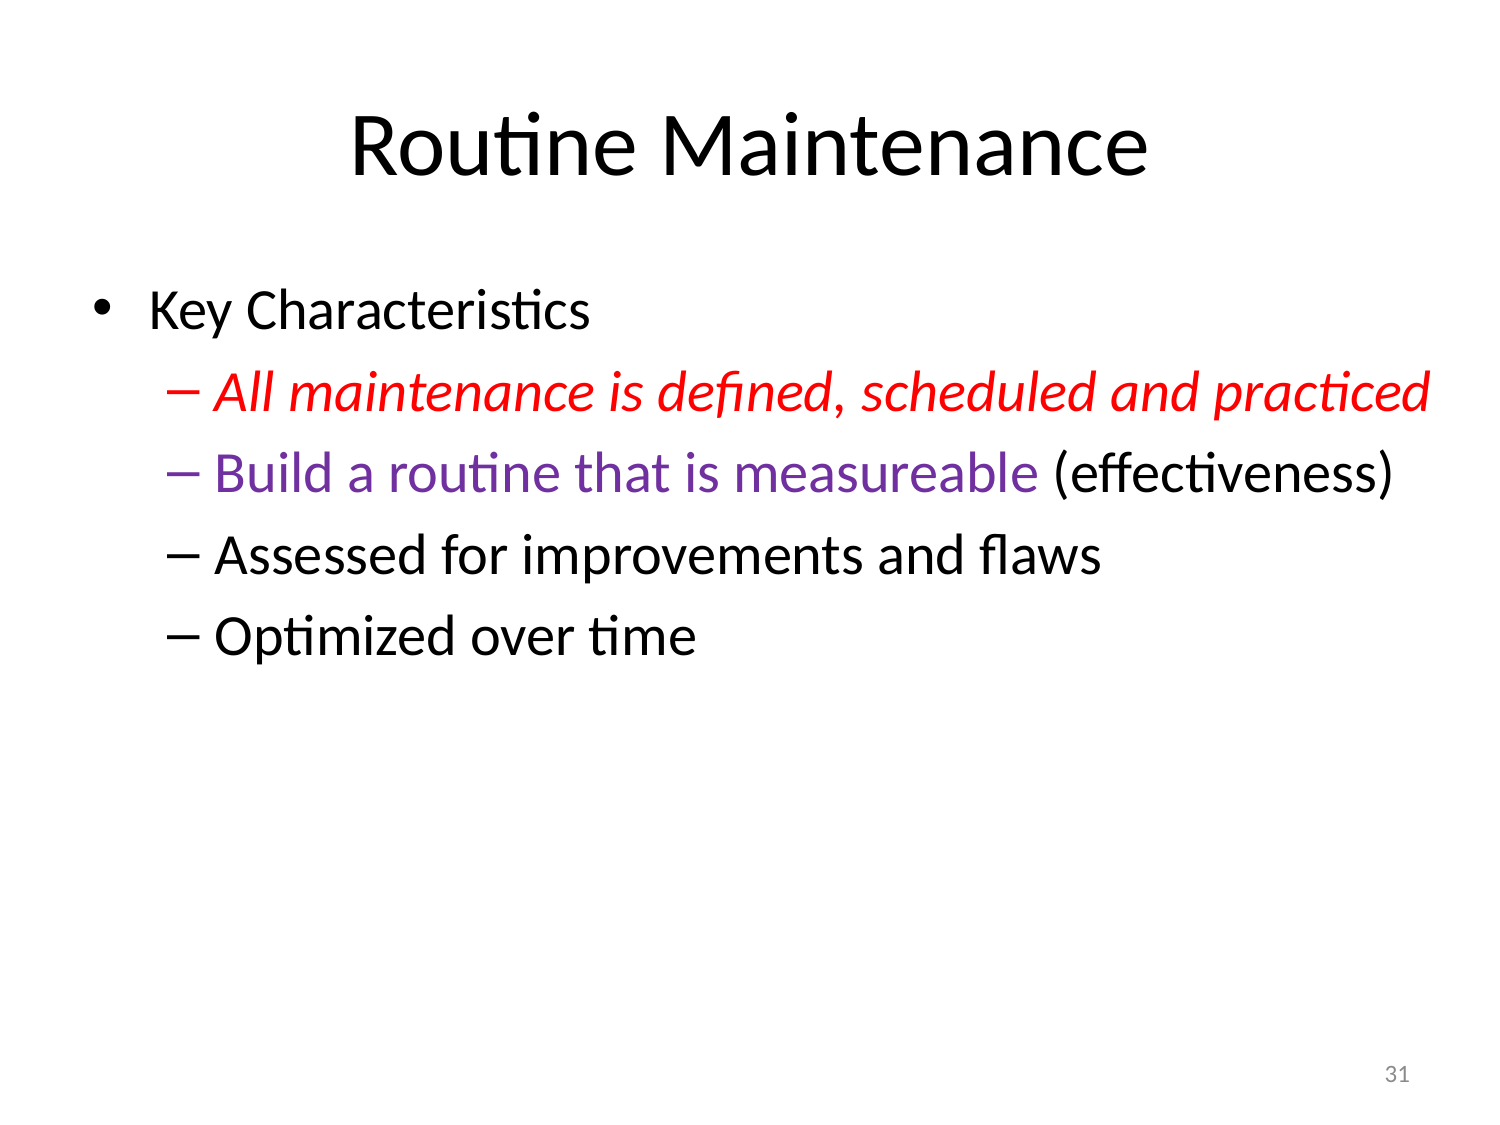

# Routine Maintenance
Key Characteristics
All maintenance is defined, scheduled and practiced
Build a routine that is measureable (effectiveness)
Assessed for improvements and flaws
Optimized over time

31